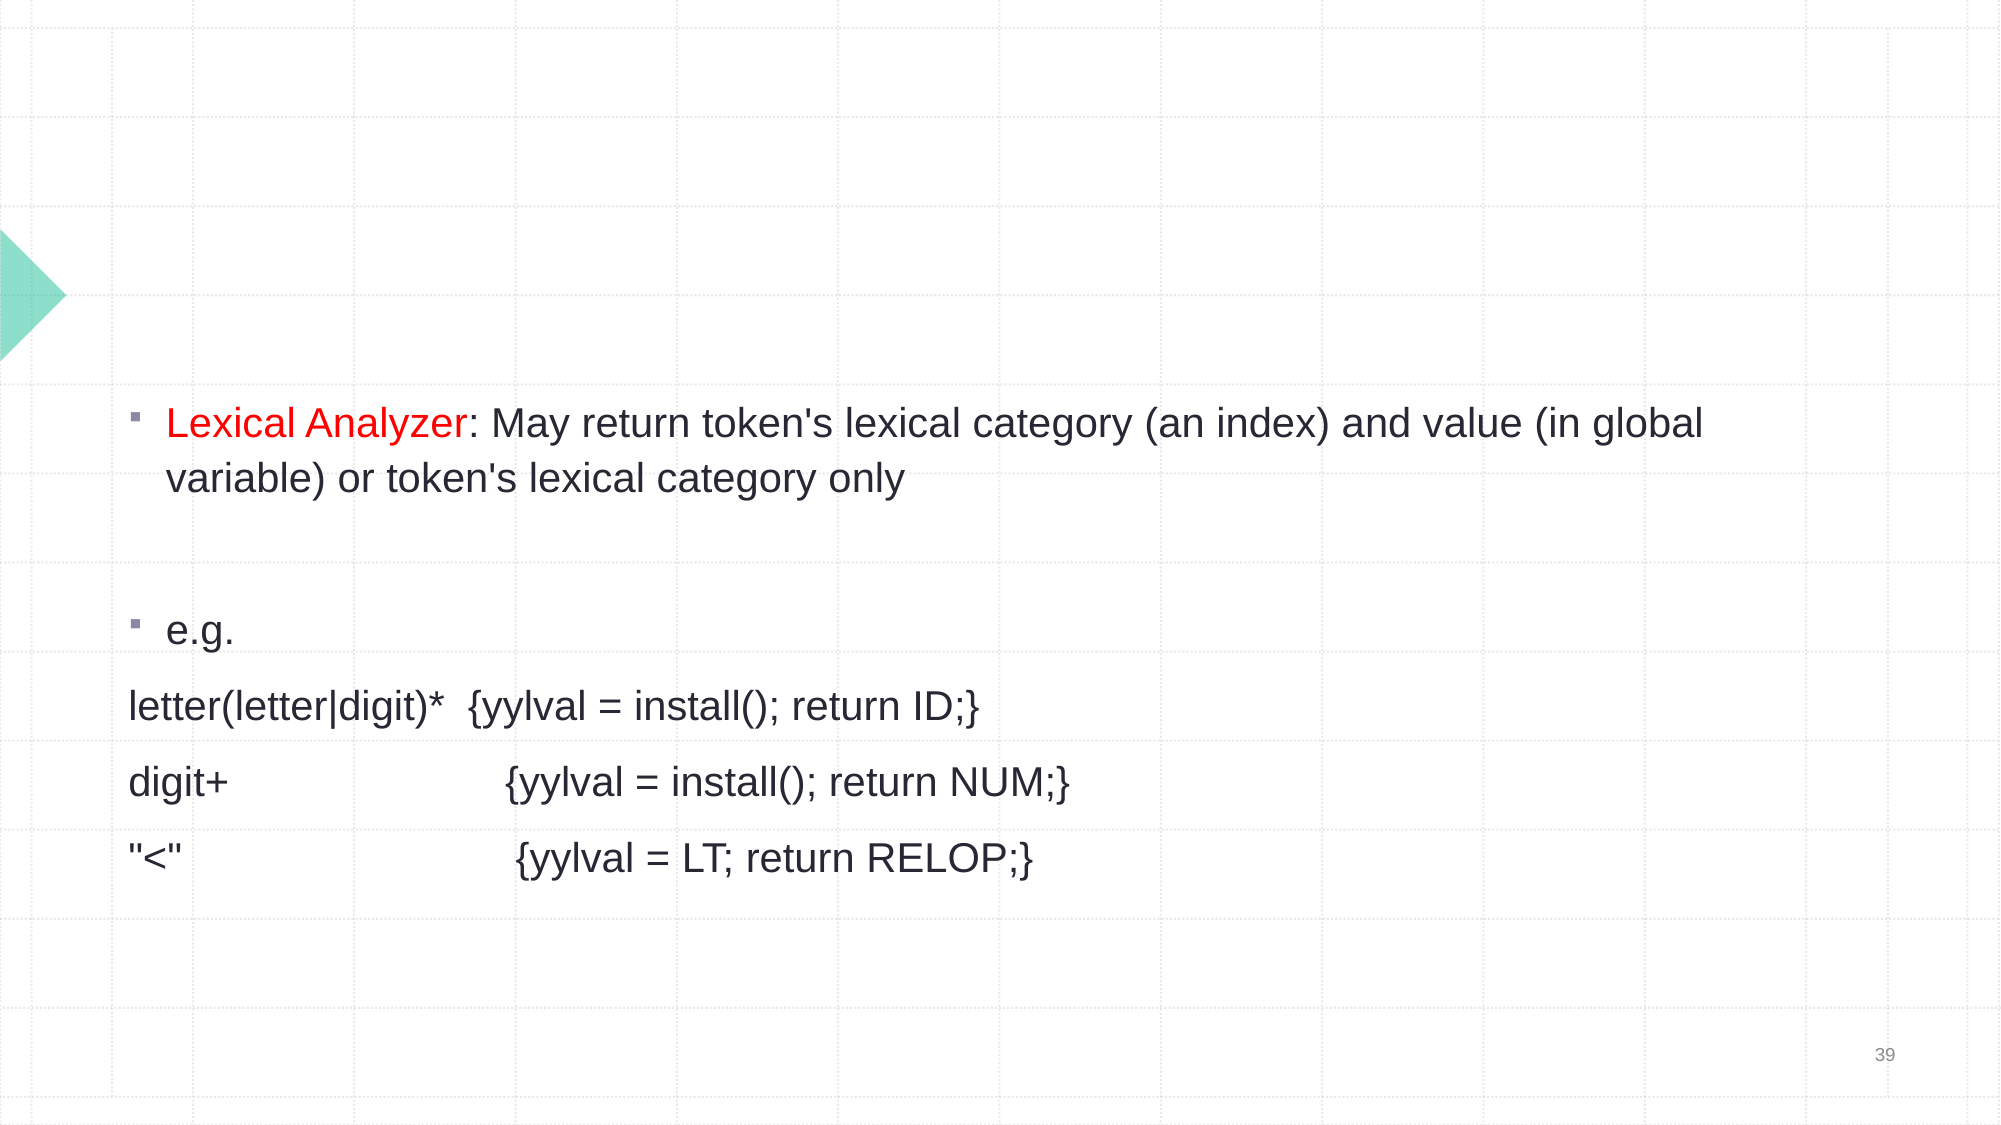

#
Lexical Analyzer: May return token's lexical category (an index) and value (in global variable) or token's lexical category only

e.g.
letter(letter|digit)*  {yylval = install(); return ID;}
digit+                        {yylval = install(); return NUM;}
"<"                             {yylval = LT; return RELOP;}

39